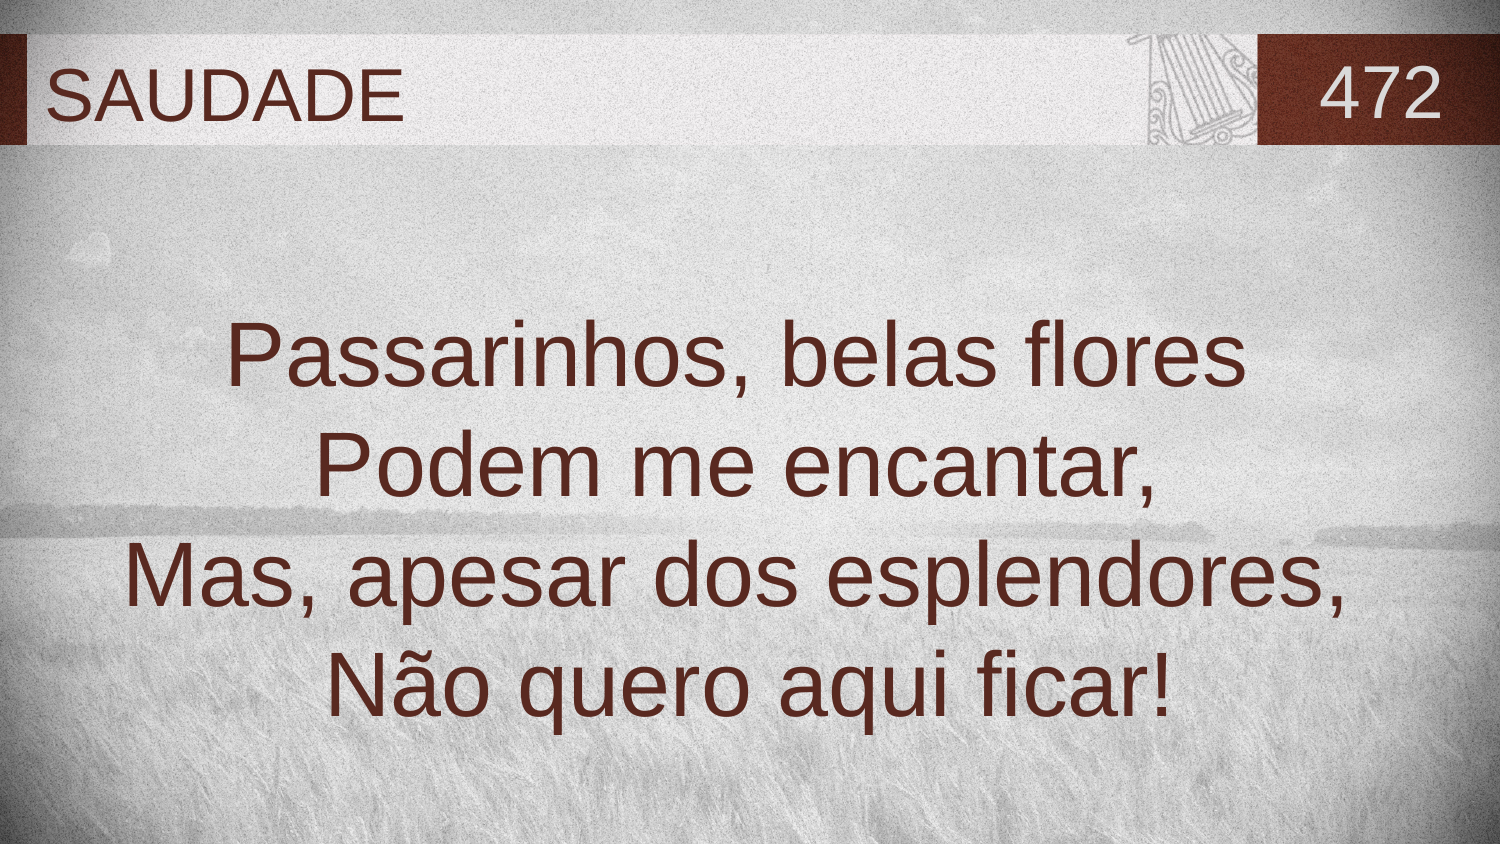

# SAUDADE
472
Passarinhos, belas flores
Podem me encantar,
Mas, apesar dos esplendores,
Não quero aqui ficar!